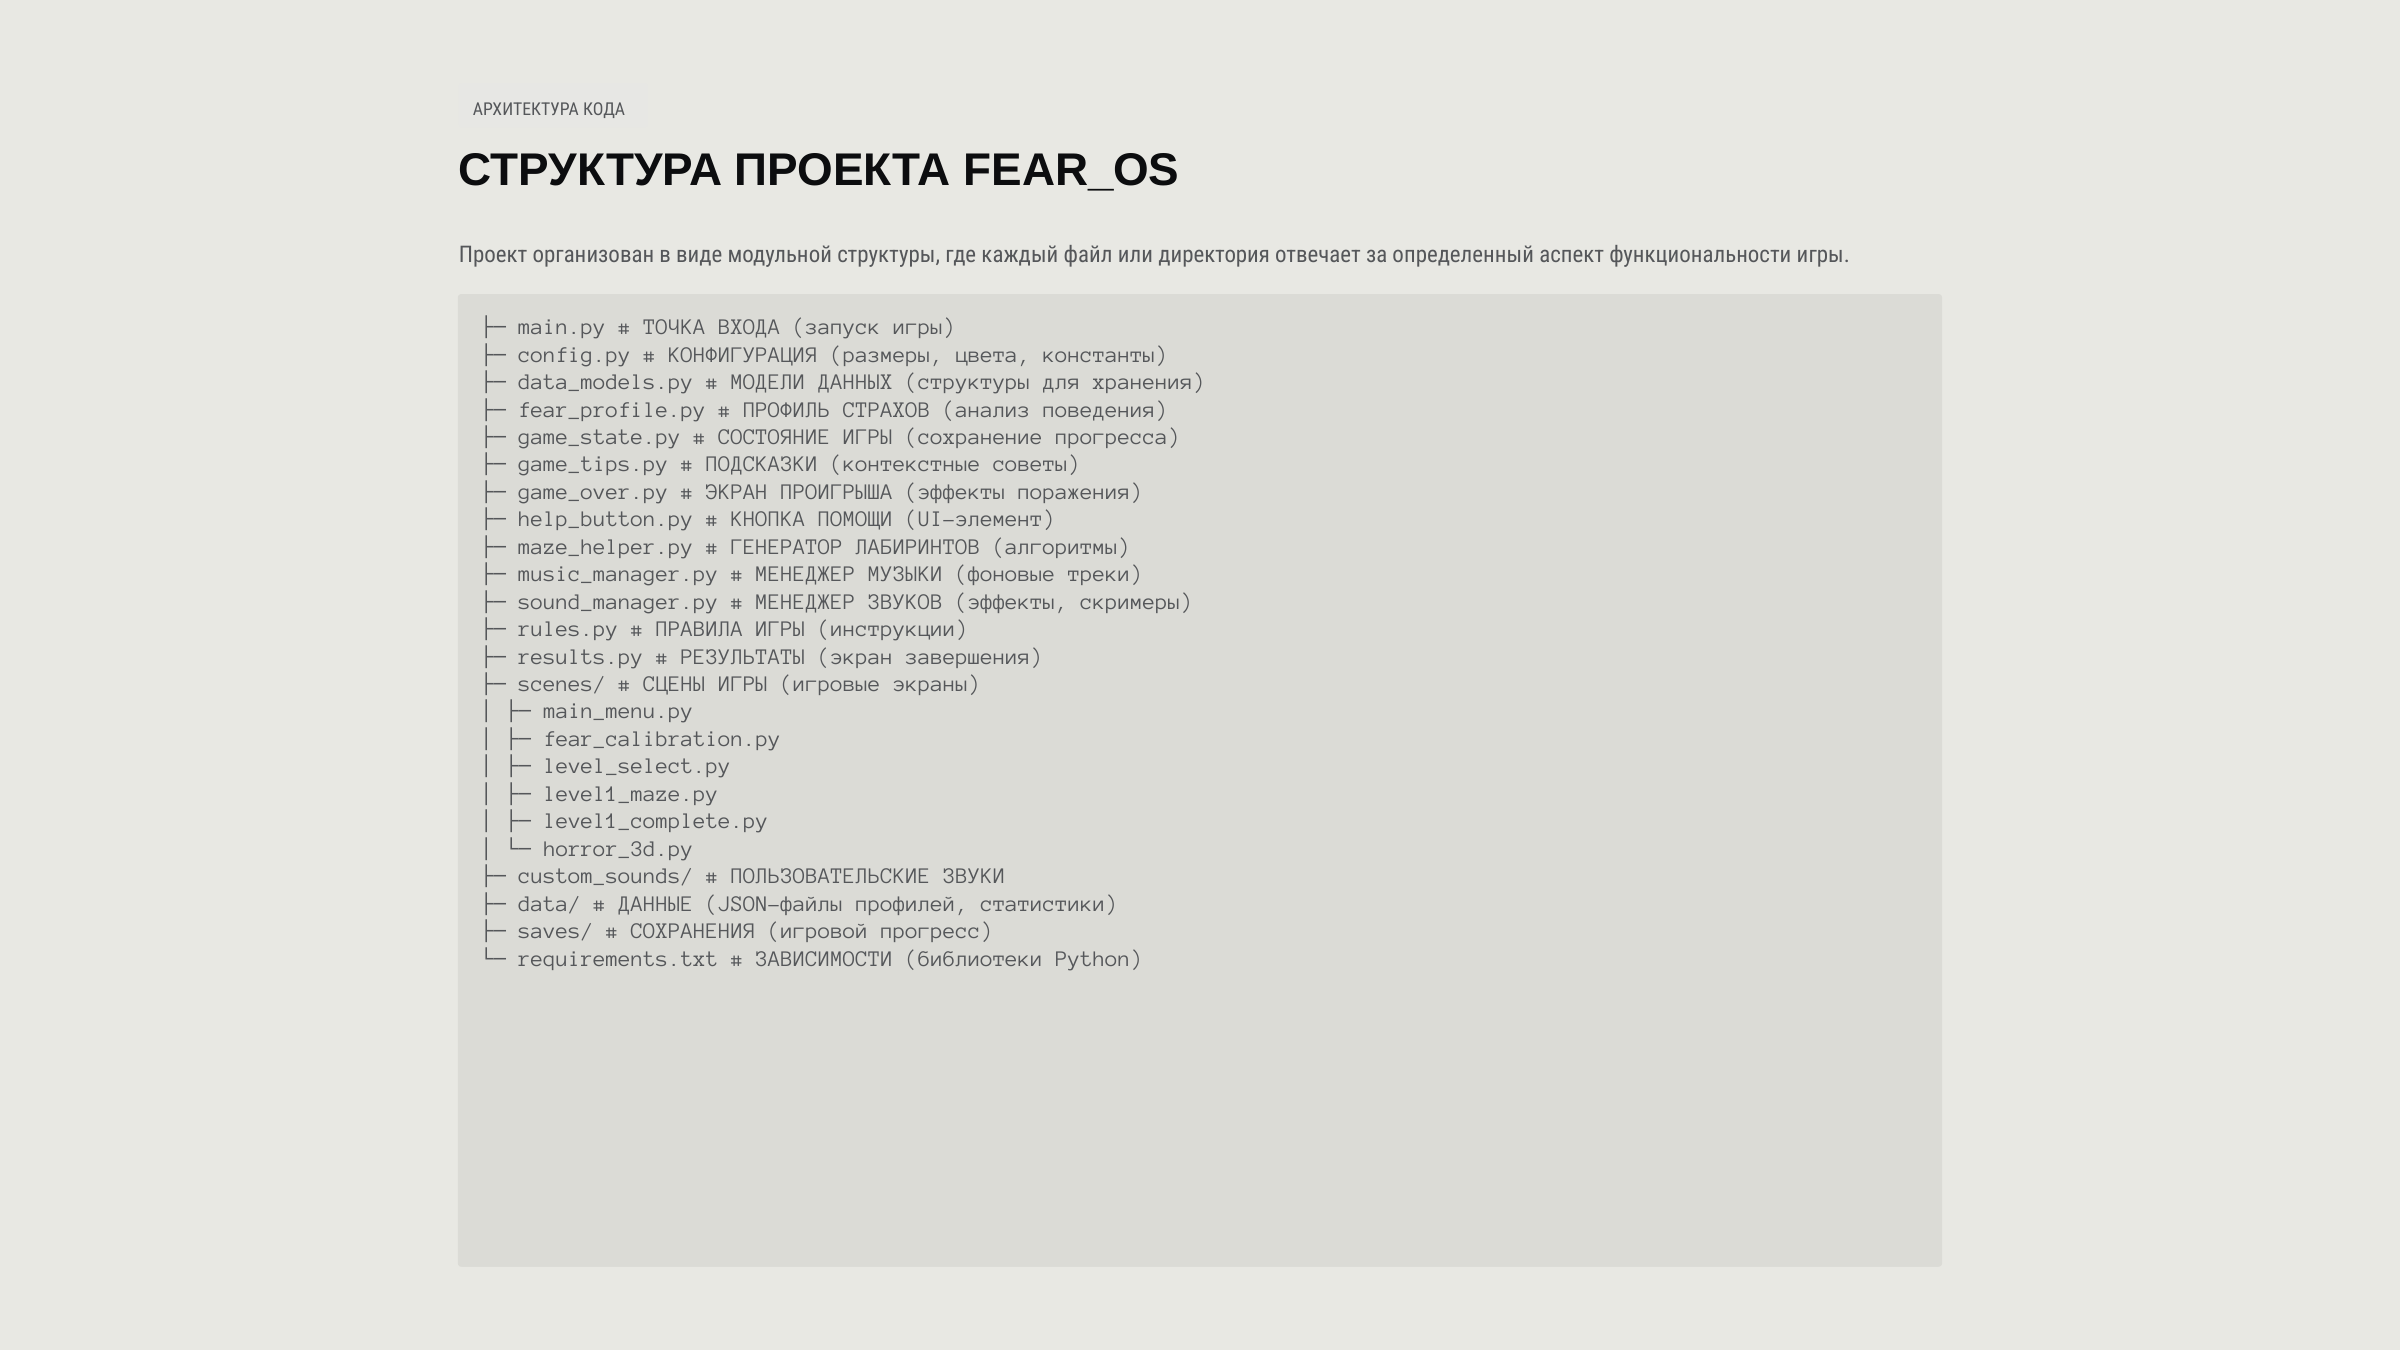

АРХИТЕКТУРА КОДА
СТРУКТУРА ПРОЕКТА FEAR_OS
Проект организован в виде модульной структуры, где каждый файл или директория отвечает за определенный аспект функциональности игры.

├─ main.py # ТОЧКА ВХОДА (запуск игры)
├─ config.py # КОНФИГУРАЦИЯ (размеры, цвета, константы)
├─ data_models.py # МОДЕЛИ ДАННЫХ (структуры для хранения)
├─ fear_profile.py # ПРОФИЛЬ СТРАХОВ (анализ поведения)
├─ game_state.py # СОСТОЯНИЕ ИГРЫ (сохранение прогресса)
├─ game_tips.py # ПОДСКАЗКИ (контекстные советы)
├─ game_over.py # ЭКРАН ПРОИГРЫША (эффекты поражения)
├─ help_button.py # КНОПКА ПОМОЩИ (UI-элемент)
├─ maze_helper.py # ГЕНЕРАТОР ЛАБИРИНТОВ (алгоритмы)
├─ music_manager.py # МЕНЕДЖЕР МУЗЫКИ (фоновые треки)
├─ sound_manager.py # МЕНЕДЖЕР ЗВУКОВ (эффекты, скримеры)
├─ rules.py # ПРАВИЛА ИГРЫ (инструкции)
├─ results.py # РЕЗУЛЬТАТЫ (экран завершения)
├─ scenes/ # СЦЕНЫ ИГРЫ (игровые экраны)
│ ├─ main_menu.py
│ ├─ fear_calibration.py
│ ├─ level_select.py
│ ├─ level1_maze.py
│ ├─ level1_complete.py
│ └─ horror_3d.py
├─ custom_sounds/ # ПОЛЬЗОВАТЕЛЬСКИЕ ЗВУКИ
├─ data/ # ДАННЫЕ (JSON-файлы профилей, статистики)
├─ saves/ # СОХРАНЕНИЯ (игровой прогресс)
└─ requirements.txt # ЗАВИСИМОСТИ (библиотеки Python)